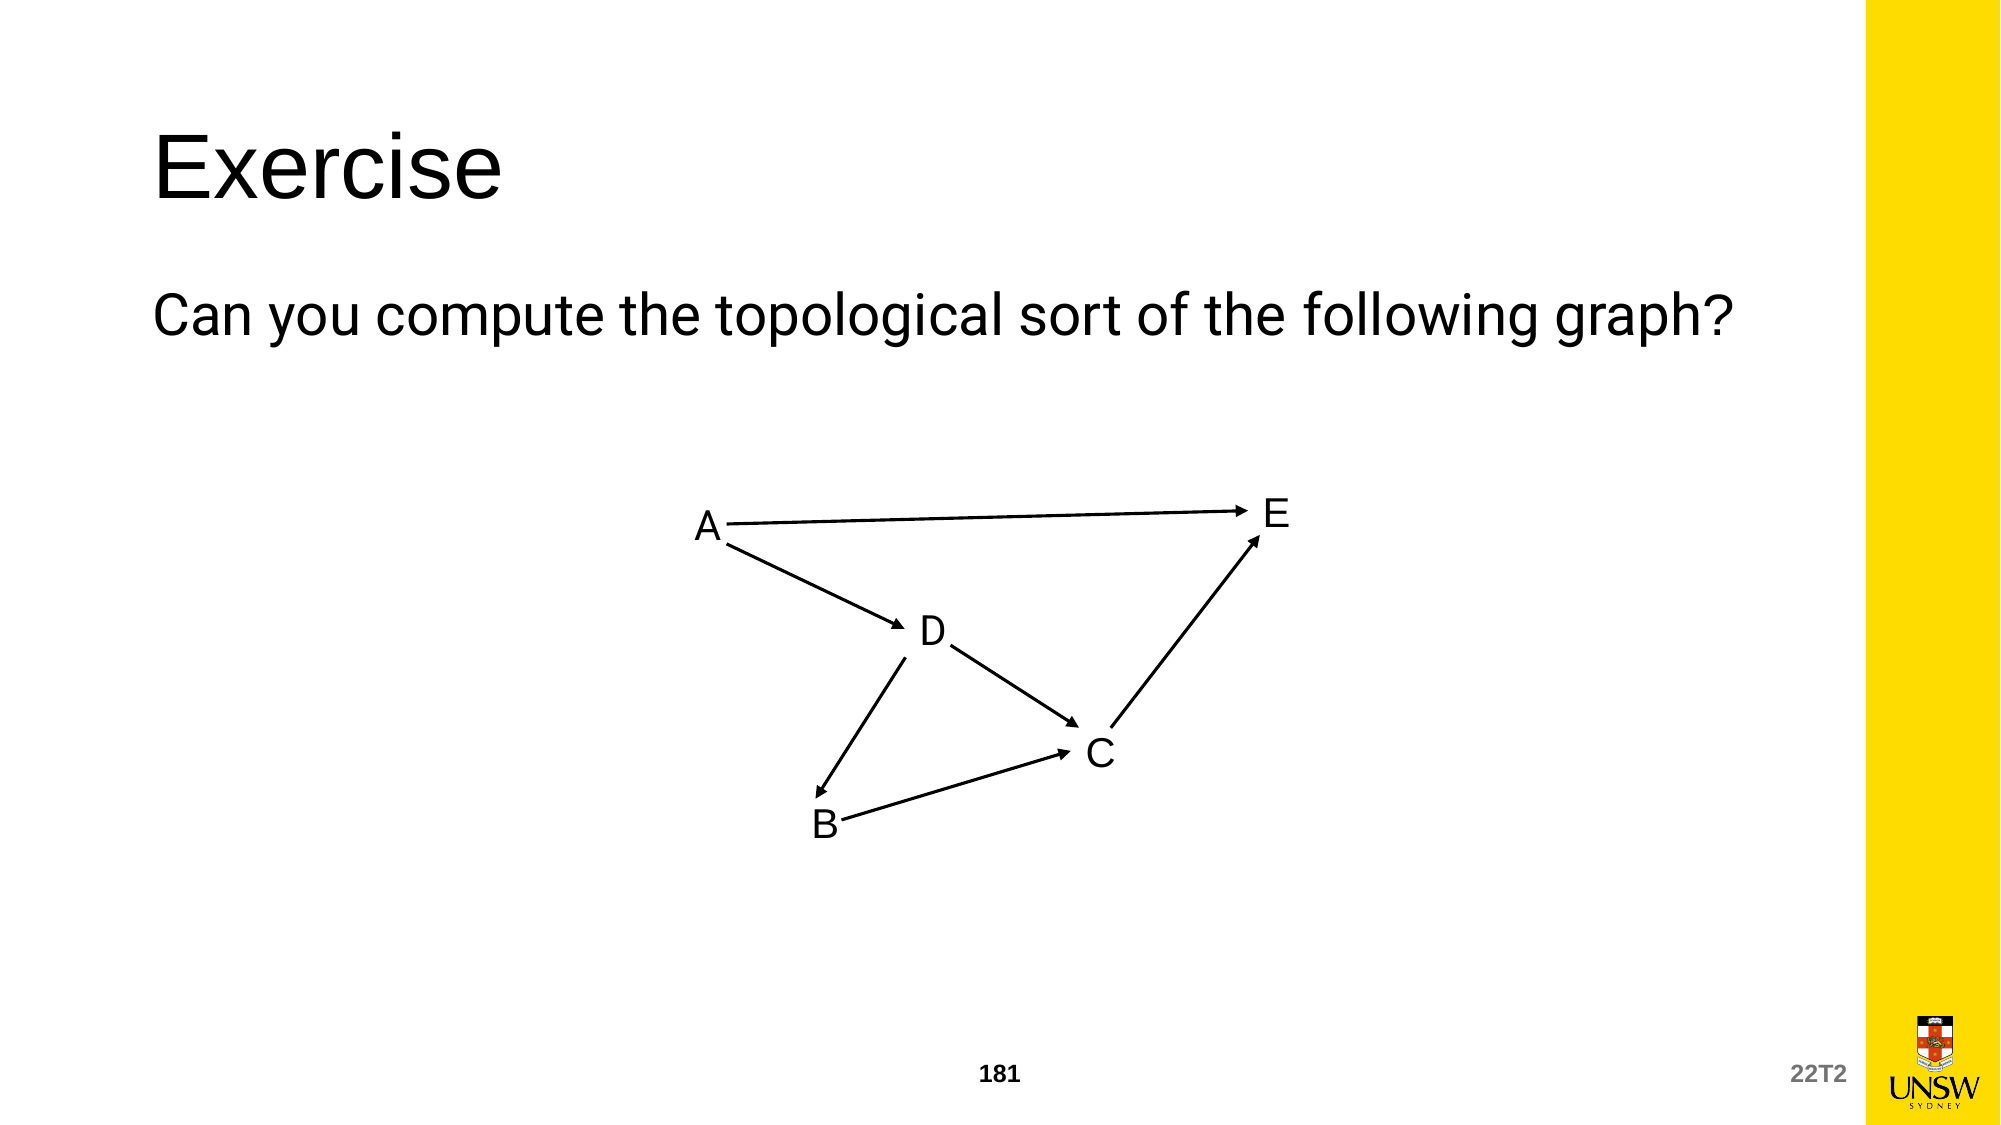

# Exercise
Can you compute the topological sort of the following graph?
E
A
D
C
B
181
22T2